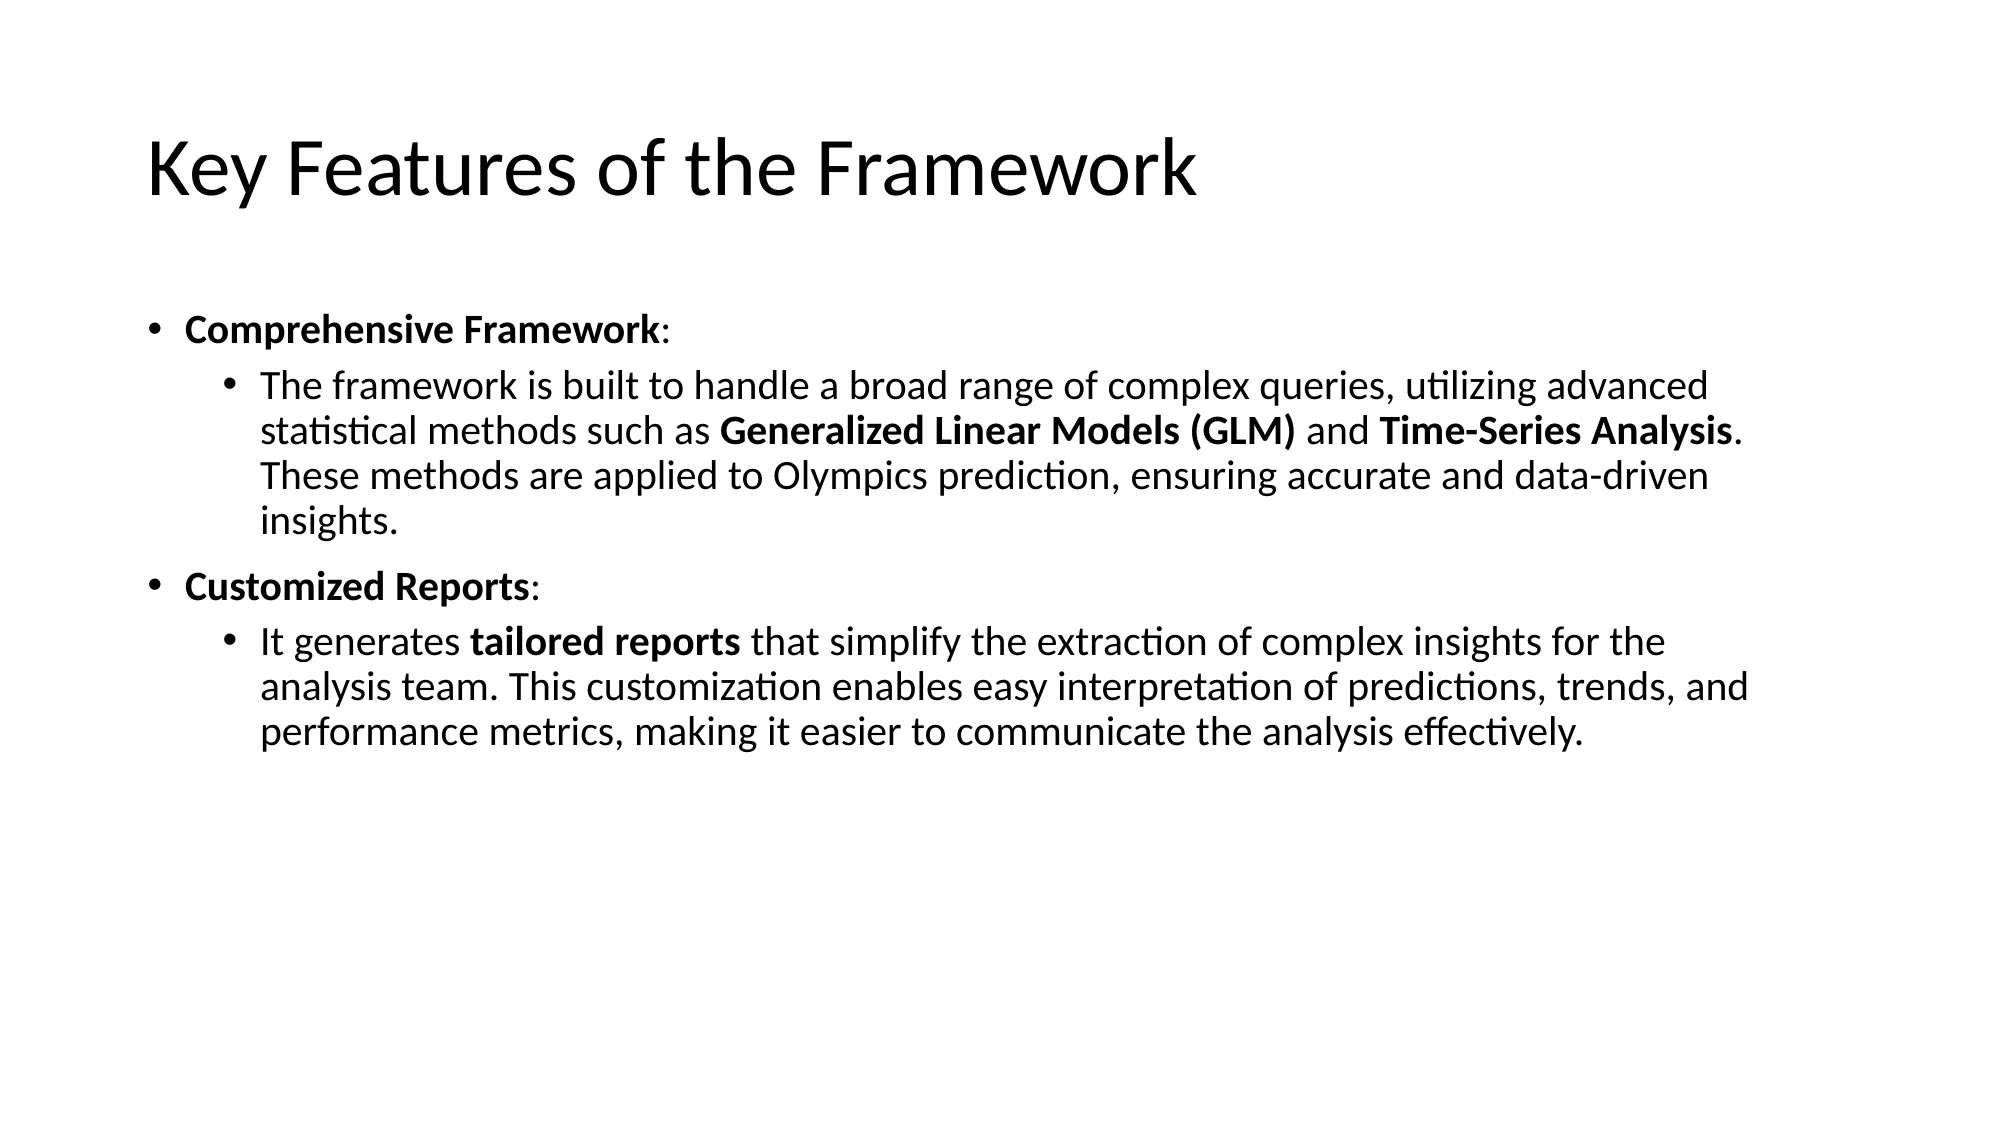

# Key Features of the Framework
Comprehensive Framework:
The framework is built to handle a broad range of complex queries, utilizing advanced statistical methods such as Generalized Linear Models (GLM) and Time-Series Analysis. These methods are applied to Olympics prediction, ensuring accurate and data-driven insights.
Customized Reports:
It generates tailored reports that simplify the extraction of complex insights for the analysis team. This customization enables easy interpretation of predictions, trends, and performance metrics, making it easier to communicate the analysis effectively.